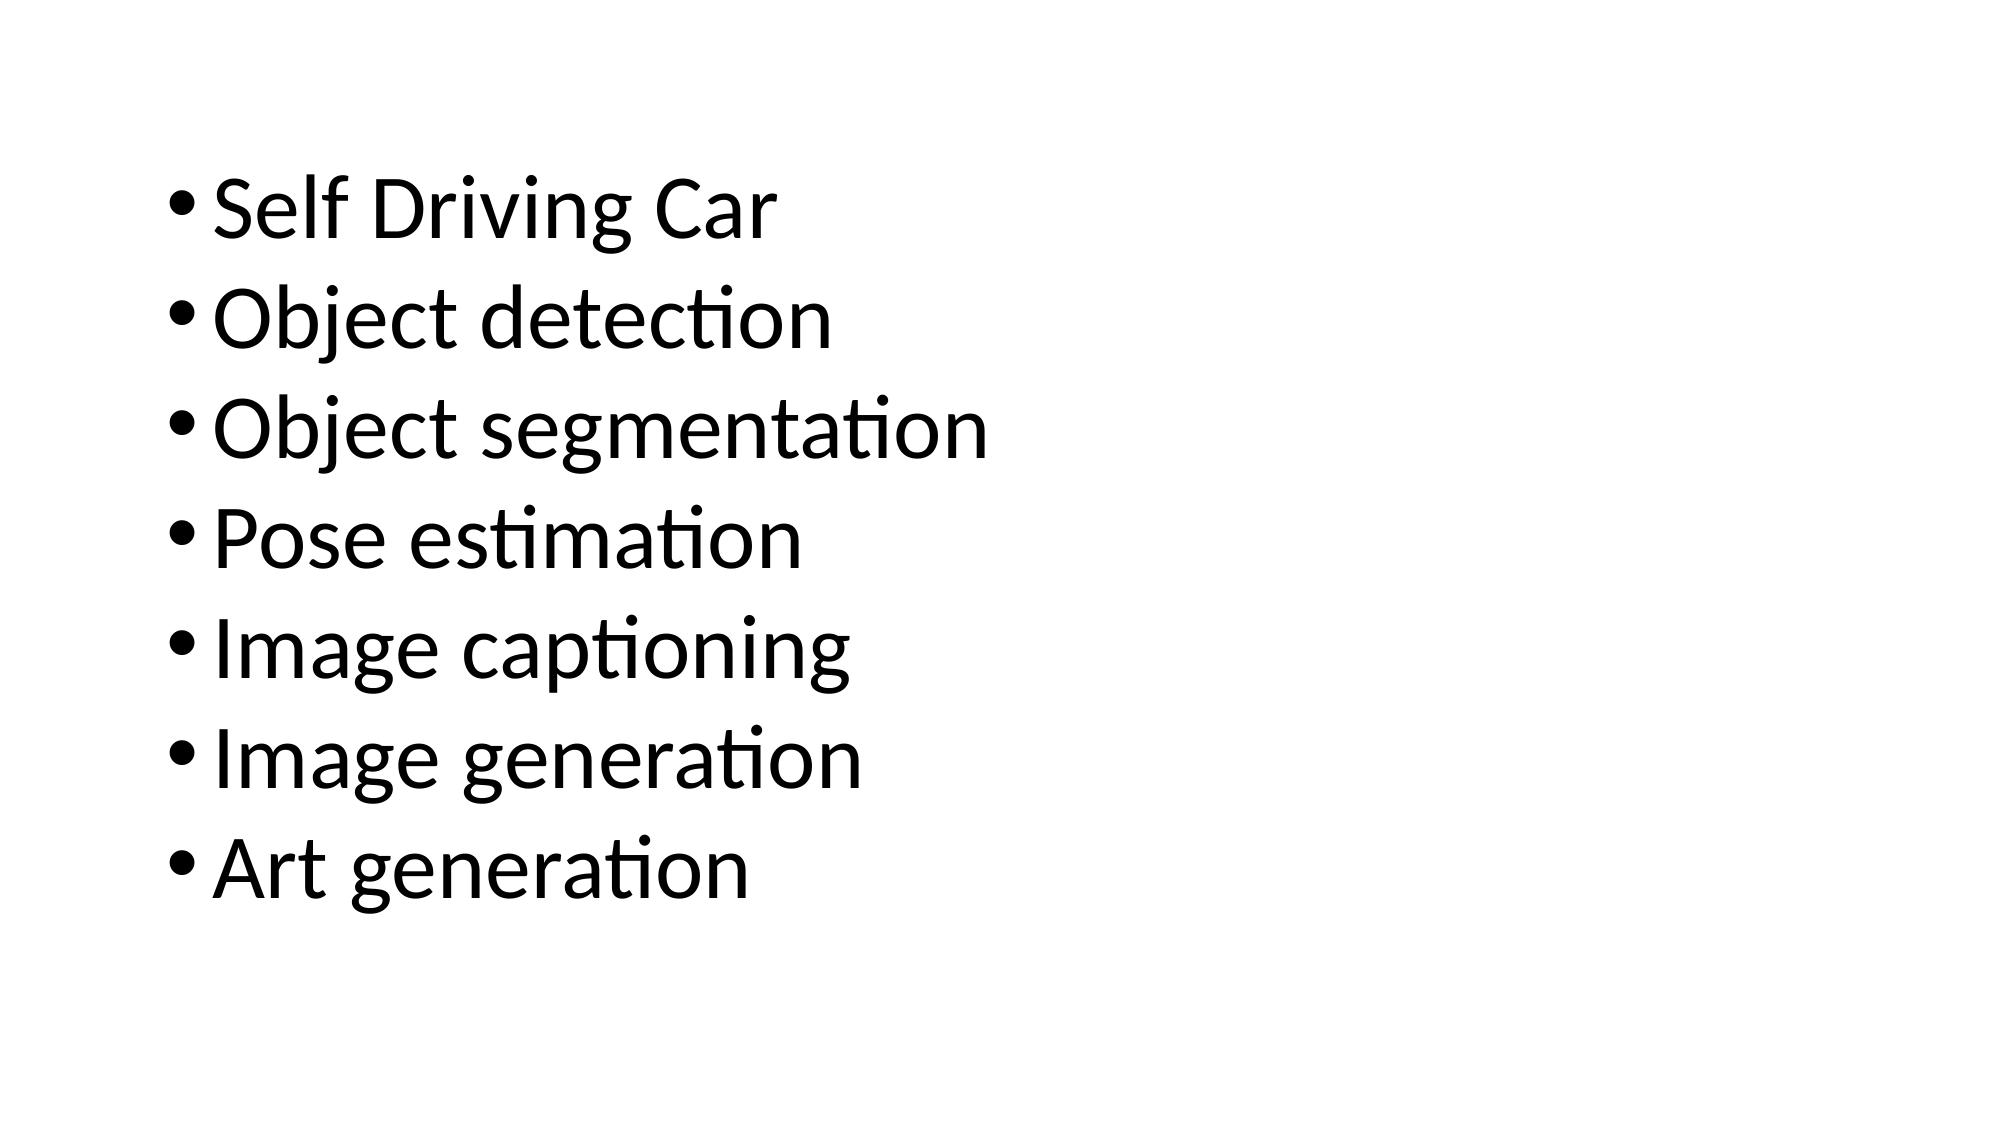

Self Driving Car
Object detection
Object segmentation
Pose estimation
Image captioning
Image generation
Art generation